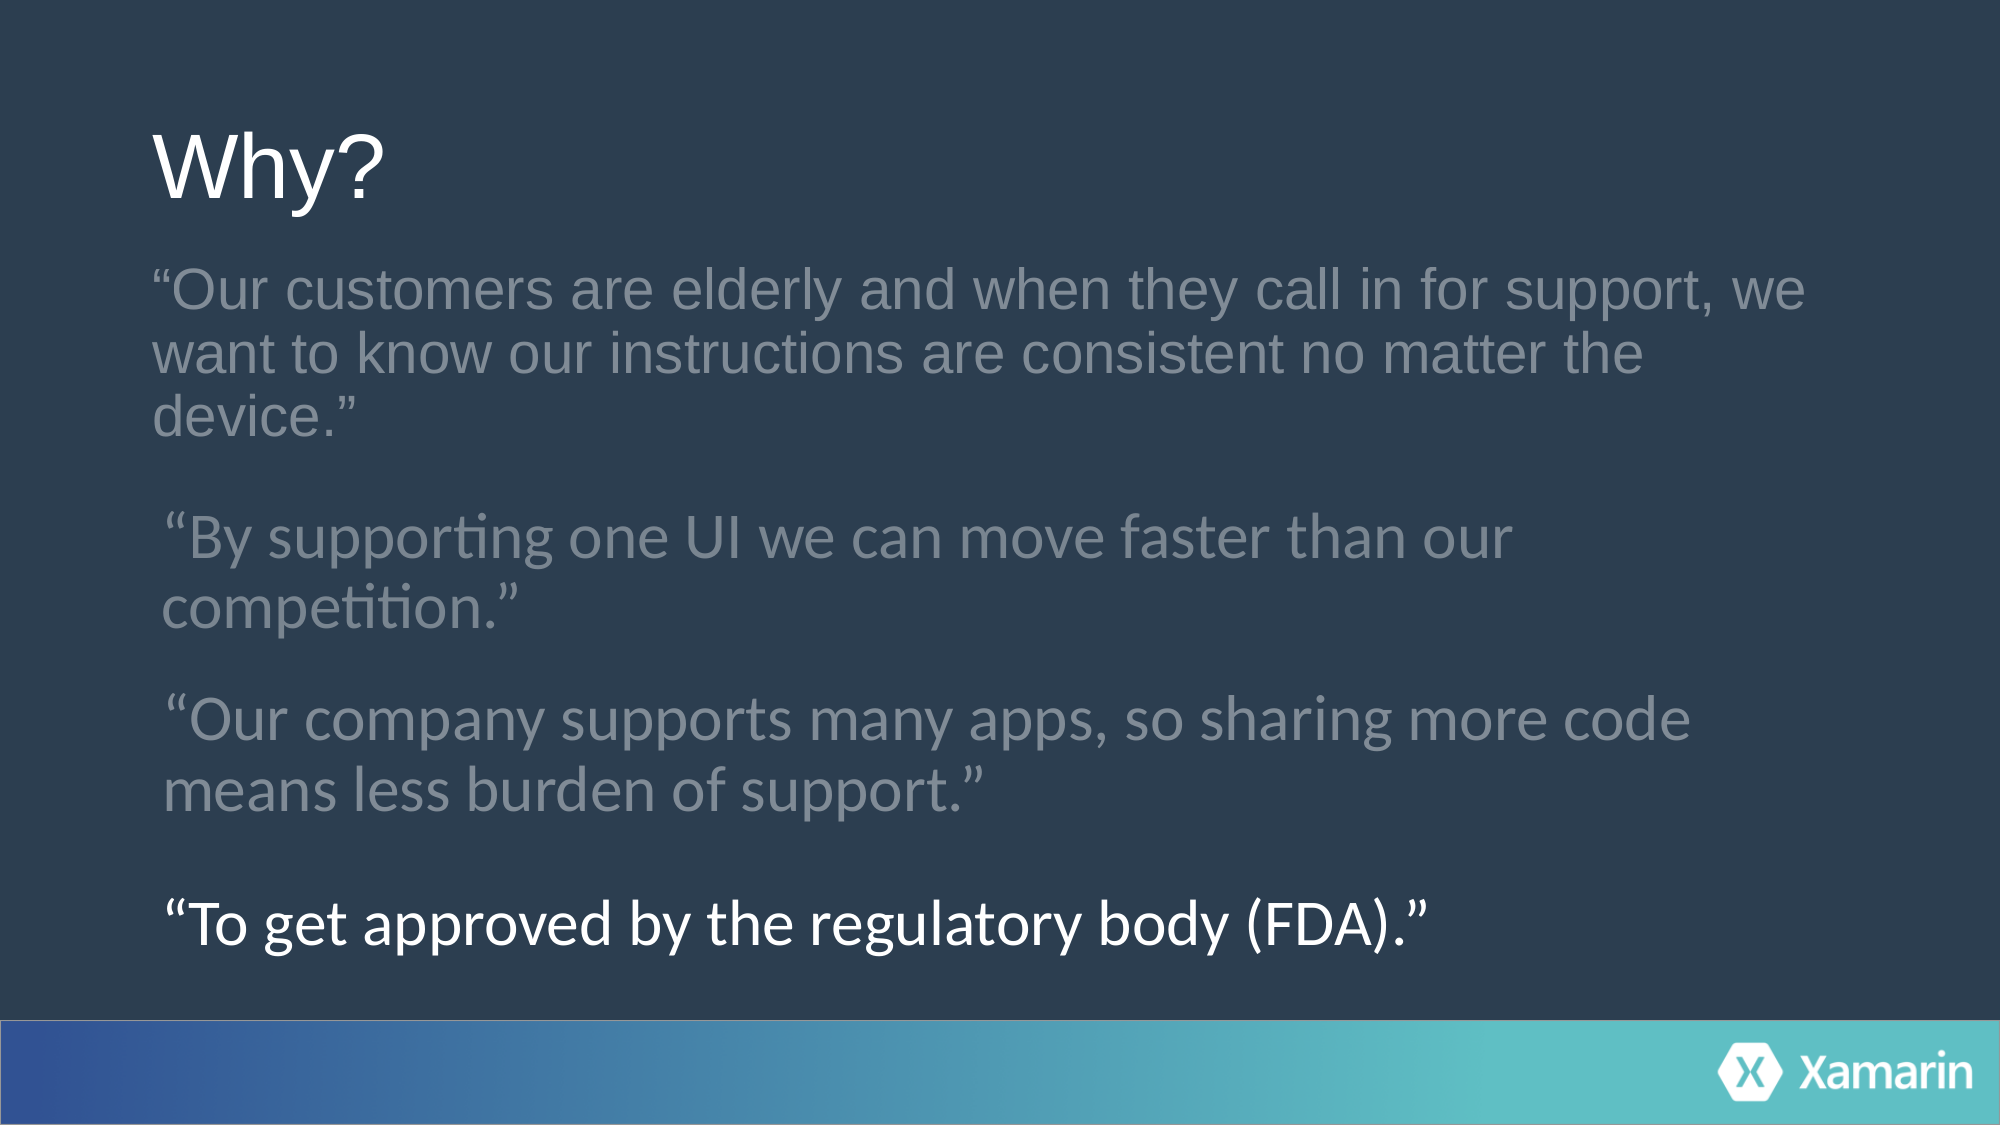

# Why?
“Our customers are elderly and when they call in for support, we want to know our instructions are consistent no matter the device.”
“By supporting one UI we can move faster than our competition.”
“Our company supports many apps, so sharing more code means less burden of support.”
“To get approved by the regulatory body (FDA).”